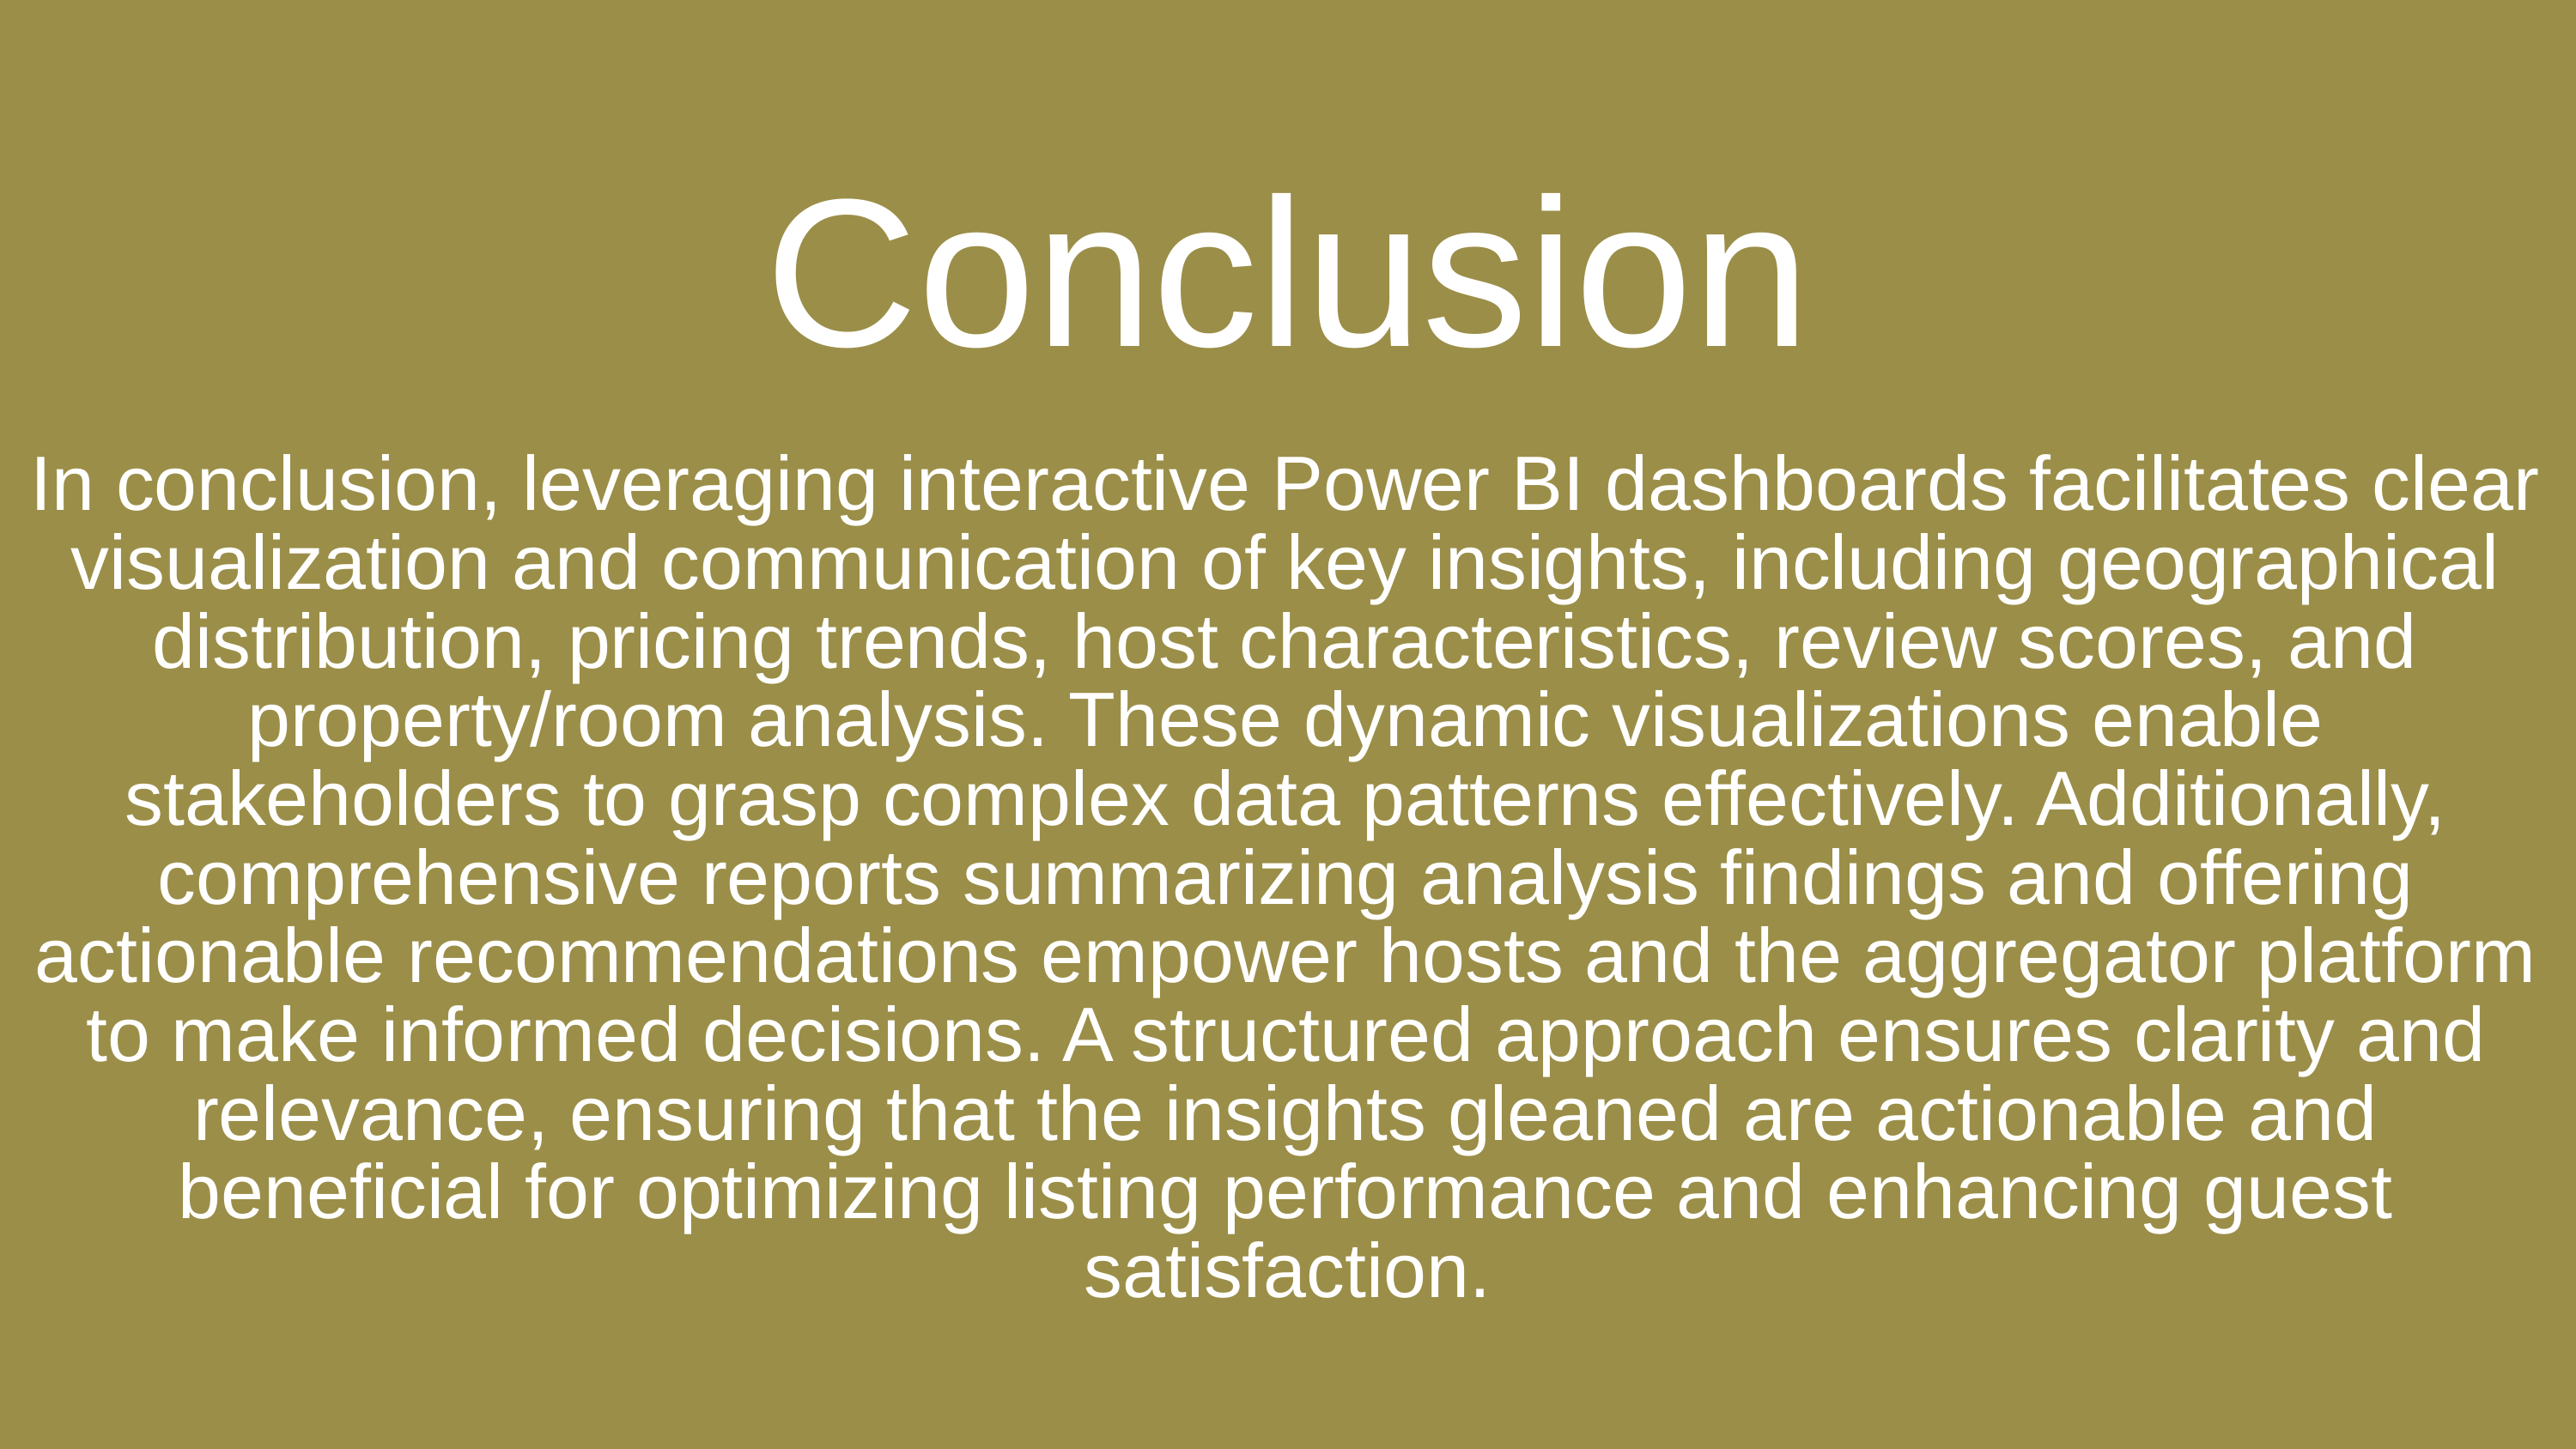

Conclusion
In conclusion, leveraging interactive Power BI dashboards facilitates clear visualization and communication of key insights, including geographical distribution, pricing trends, host characteristics, review scores, and property/room analysis. These dynamic visualizations enable stakeholders to grasp complex data patterns effectively. Additionally, comprehensive reports summarizing analysis findings and offering actionable recommendations empower hosts and the aggregator platform to make informed decisions. A structured approach ensures clarity and relevance, ensuring that the insights gleaned are actionable and beneficial for optimizing listing performance and enhancing guest satisfaction.